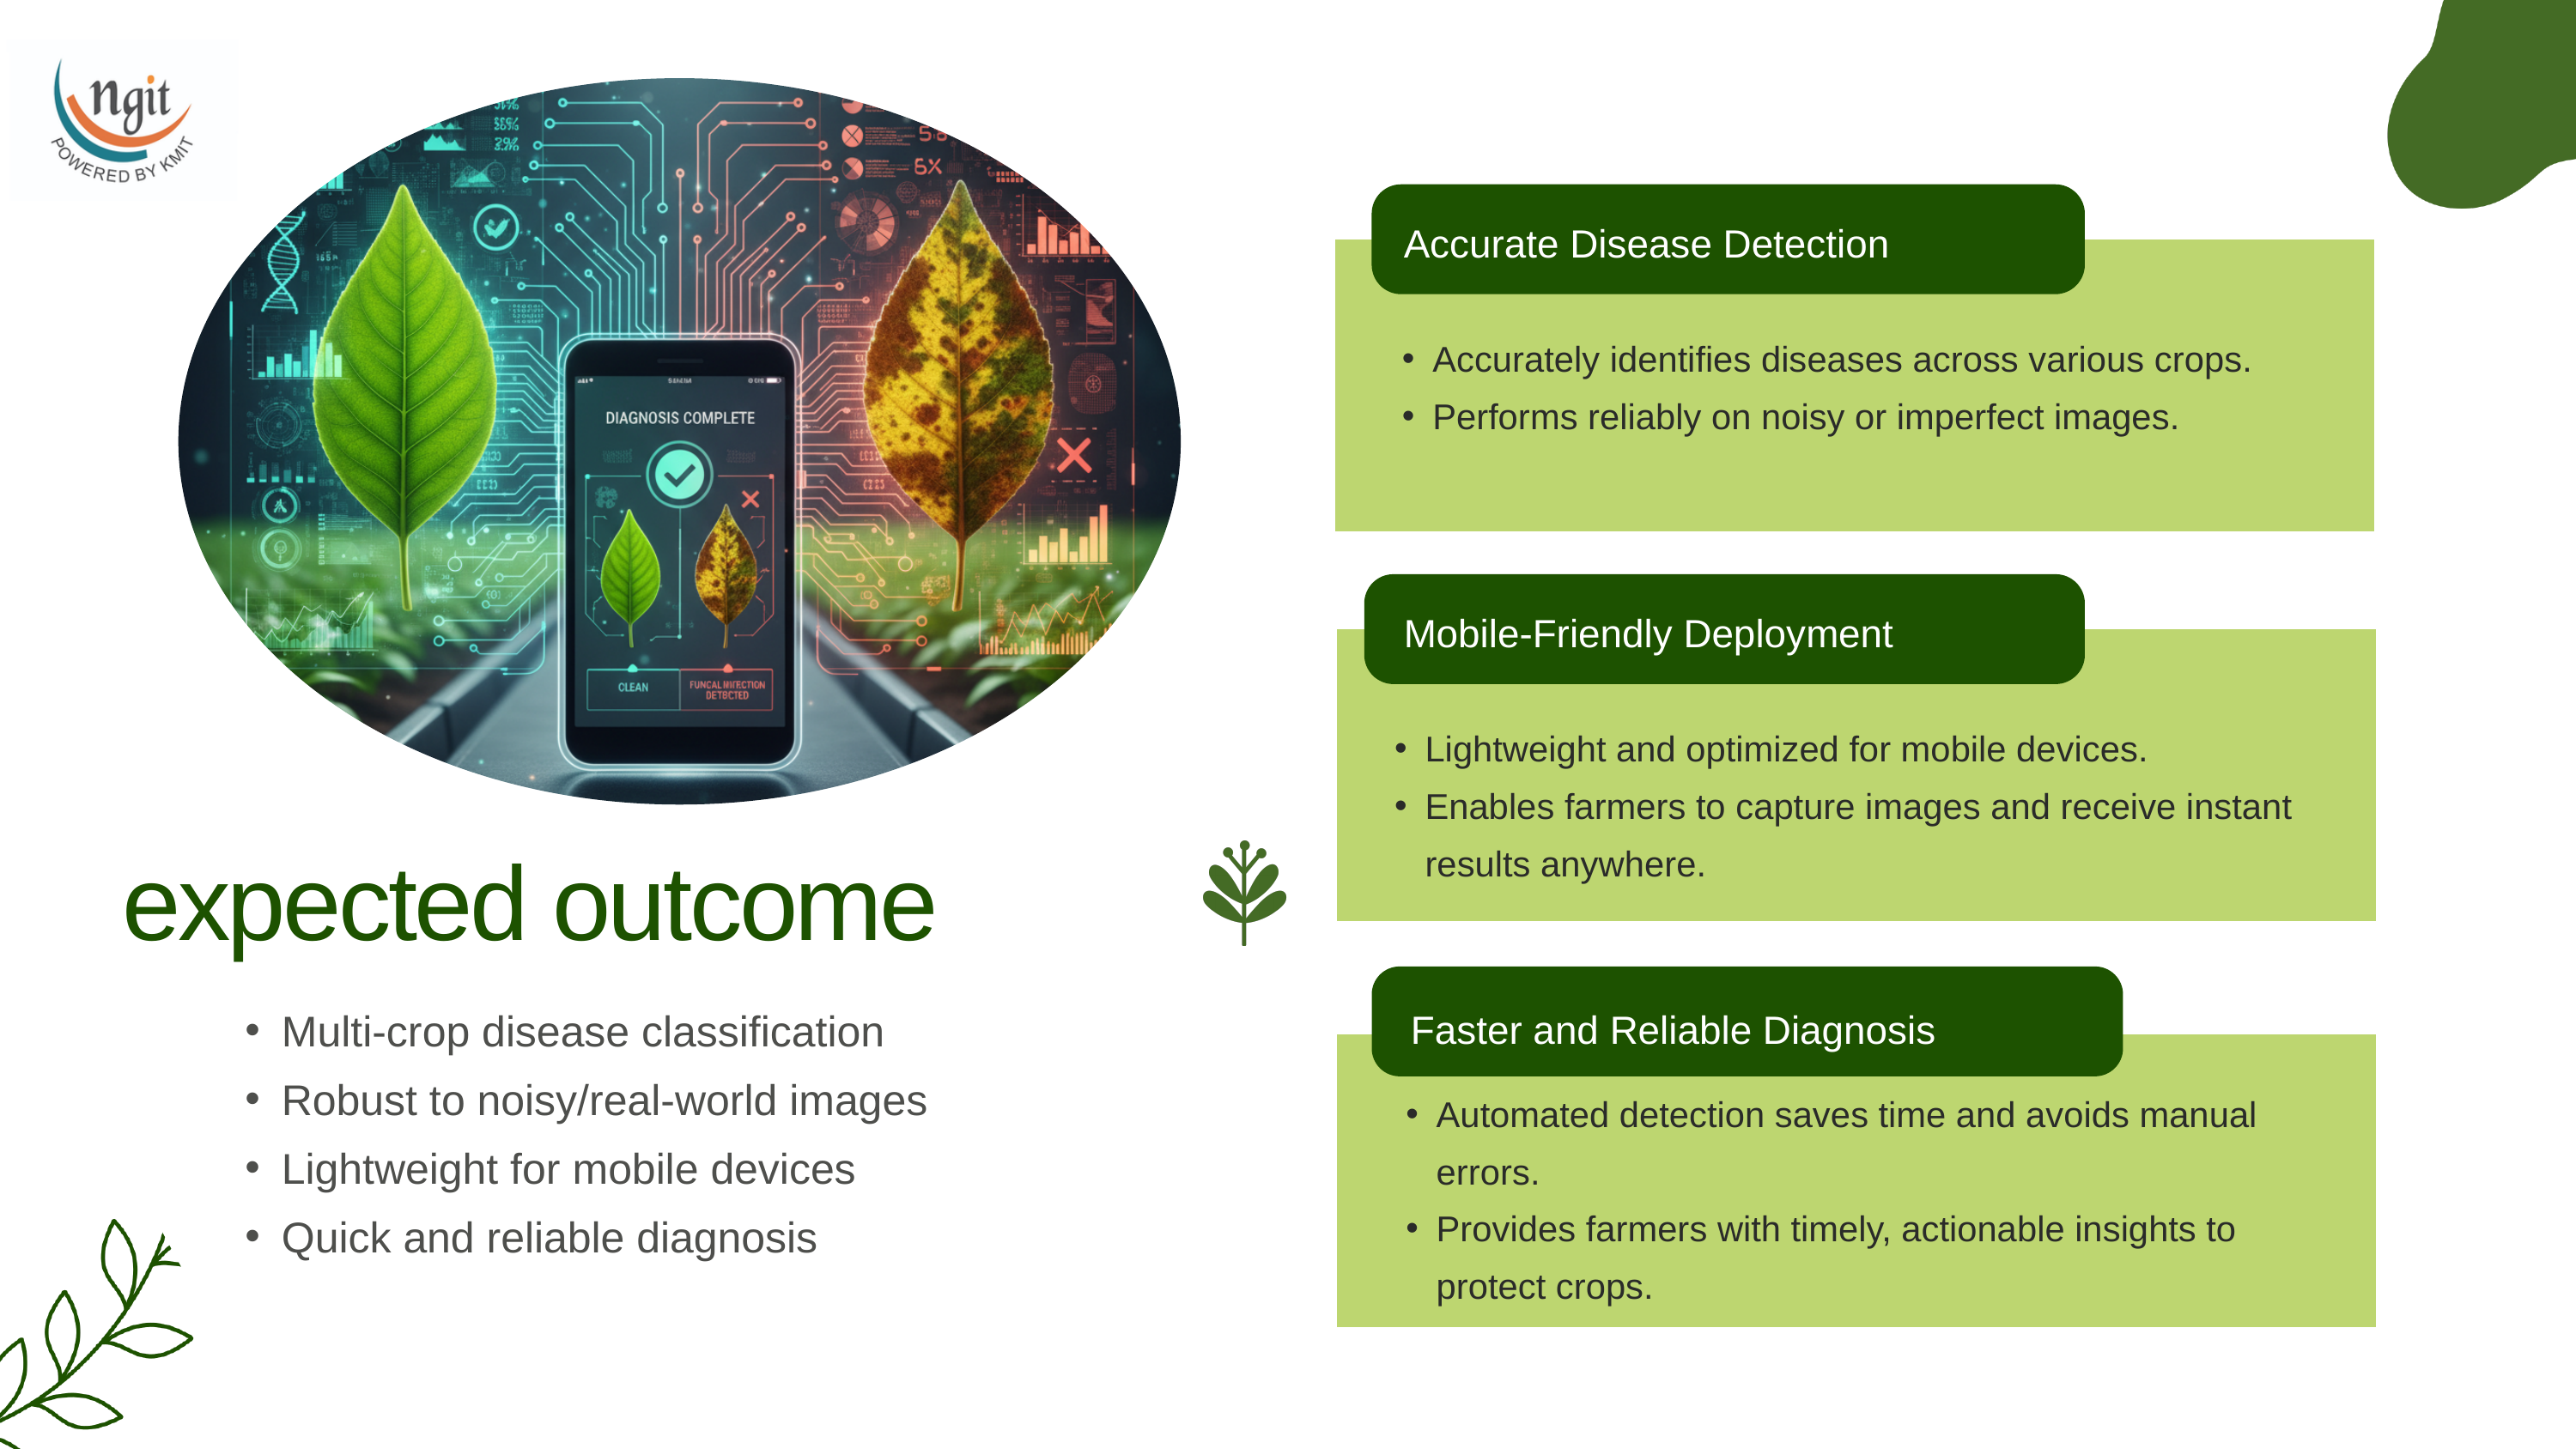

Accurate Disease Detection

Accurately identifies diseases across various crops.
Performs reliably on noisy or imperfect images.

Mobile-Friendly Deployment

Lightweight and optimized for mobile devices.
Enables farmers to capture images and receive instant results anywhere.

expected outcome

Multi-crop disease classification
Robust to noisy/real-world images
Lightweight for mobile devices
Quick and reliable diagnosis

Faster and Reliable Diagnosis

Automated detection saves time and avoids manual errors.
Provides farmers with timely, actionable insights to protect crops.